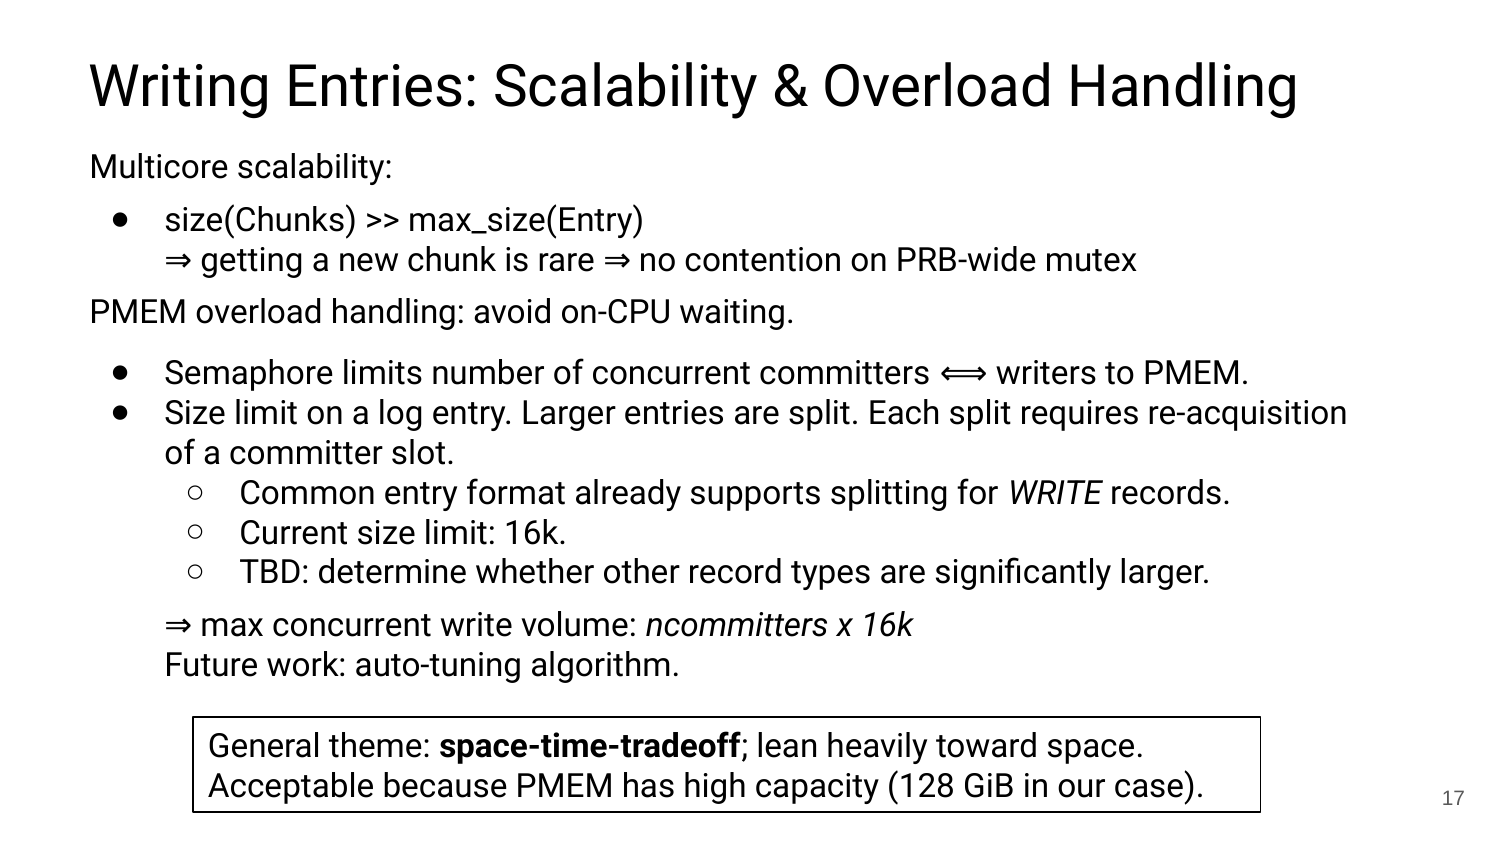

Writing Entries: Scalability & Overload Handling
Multicore scalability:
size(Chunks) >> max_size(Entry)
⇒ getting a new chunk is rare ⇒ no contention on PRB-wide mutex
PMEM overload handling: avoid on-CPU waiting.
Semaphore limits number of concurrent committers ⟺ writers to PMEM.
Size limit on a log entry. Larger entries are split. Each split requires re-acquisition of a committer slot.
Common entry format already supports splitting for WRITE records.
Current size limit: 16k.
TBD: determine whether other record types are significantly larger.
⇒ max concurrent write volume: ncommitters x 16k
Future work: auto-tuning algorithm.
General theme: space-time-tradeoff; lean heavily toward space.
Acceptable because PMEM has high capacity (128 GiB in our case).
17